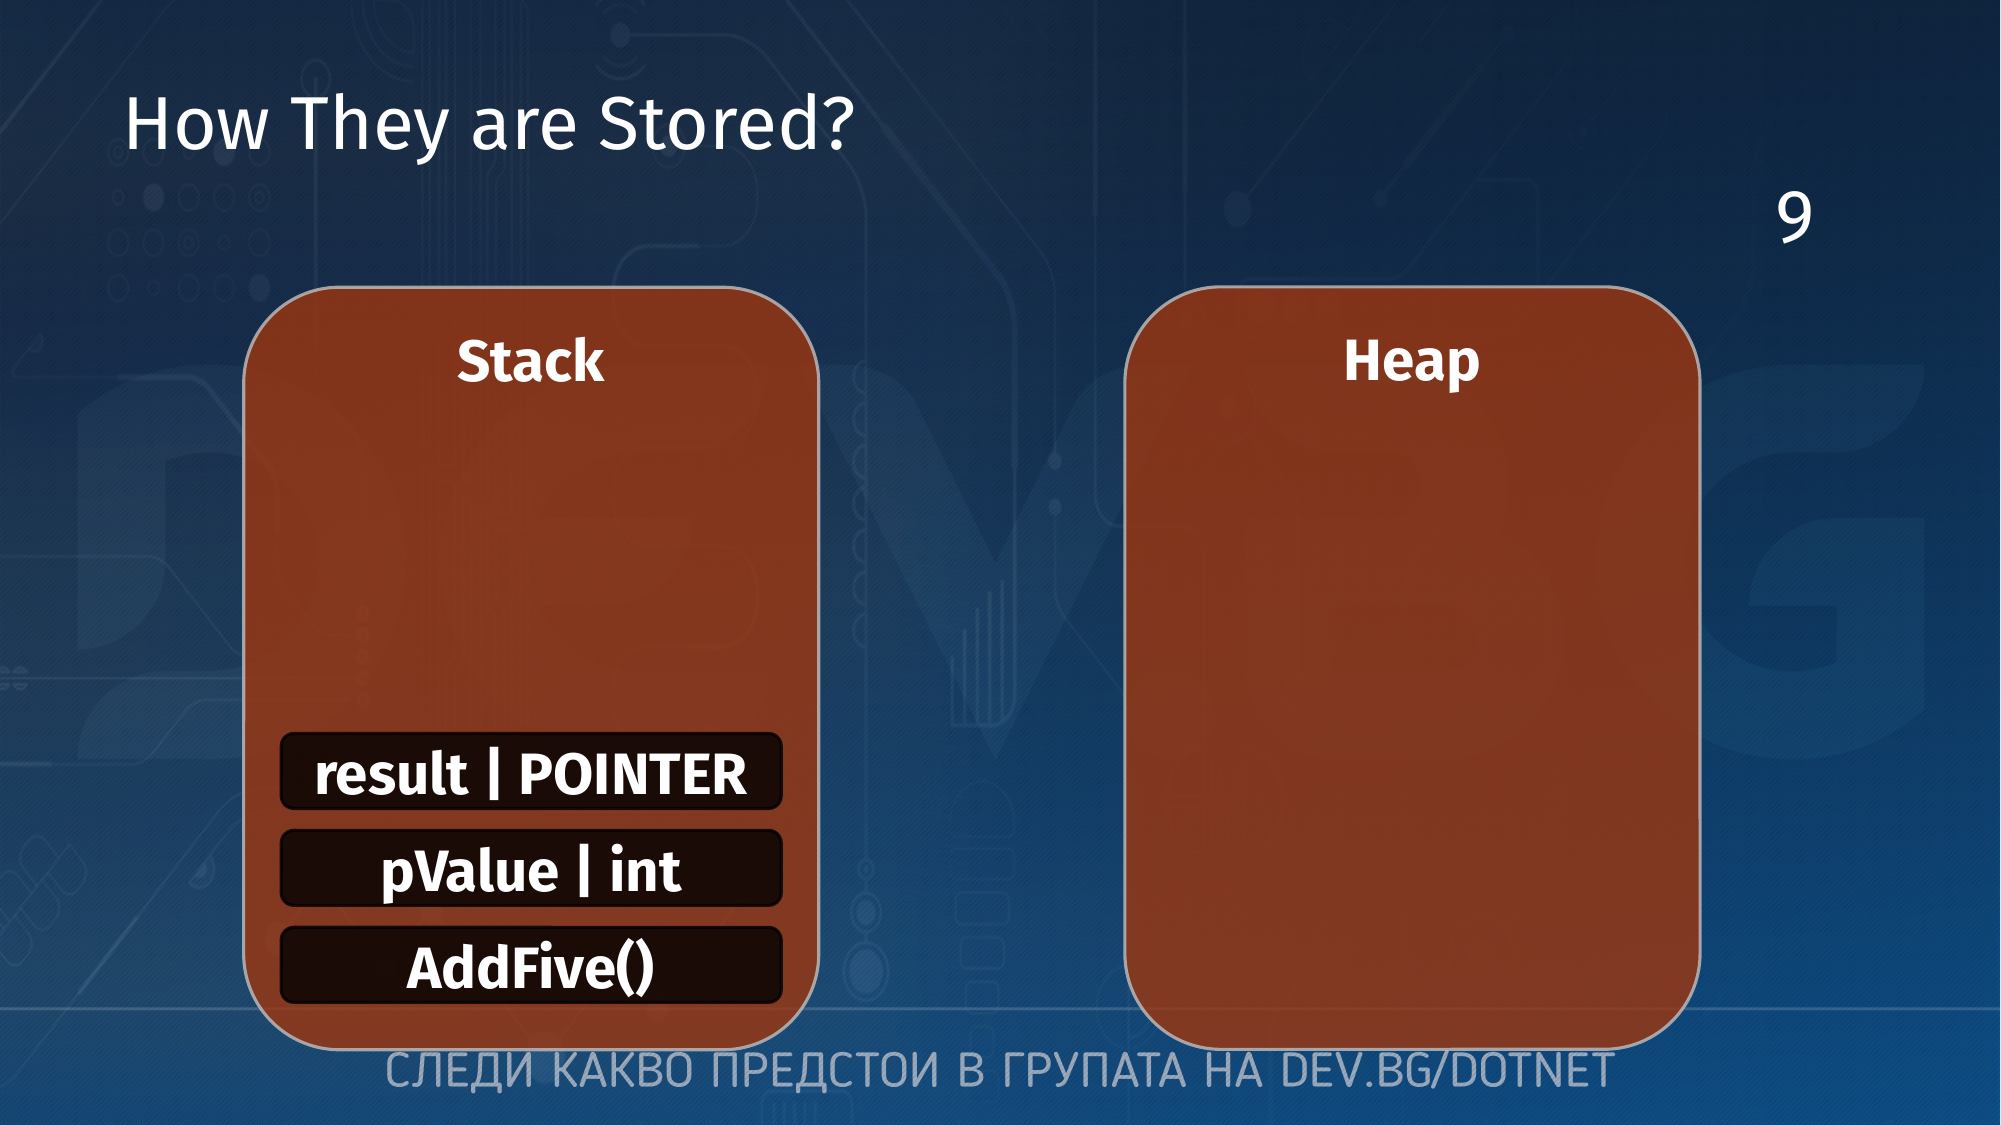

# How They are Stored?
9

Heap
Stack
result | POINTER
pValue | int
Start
AddFive()